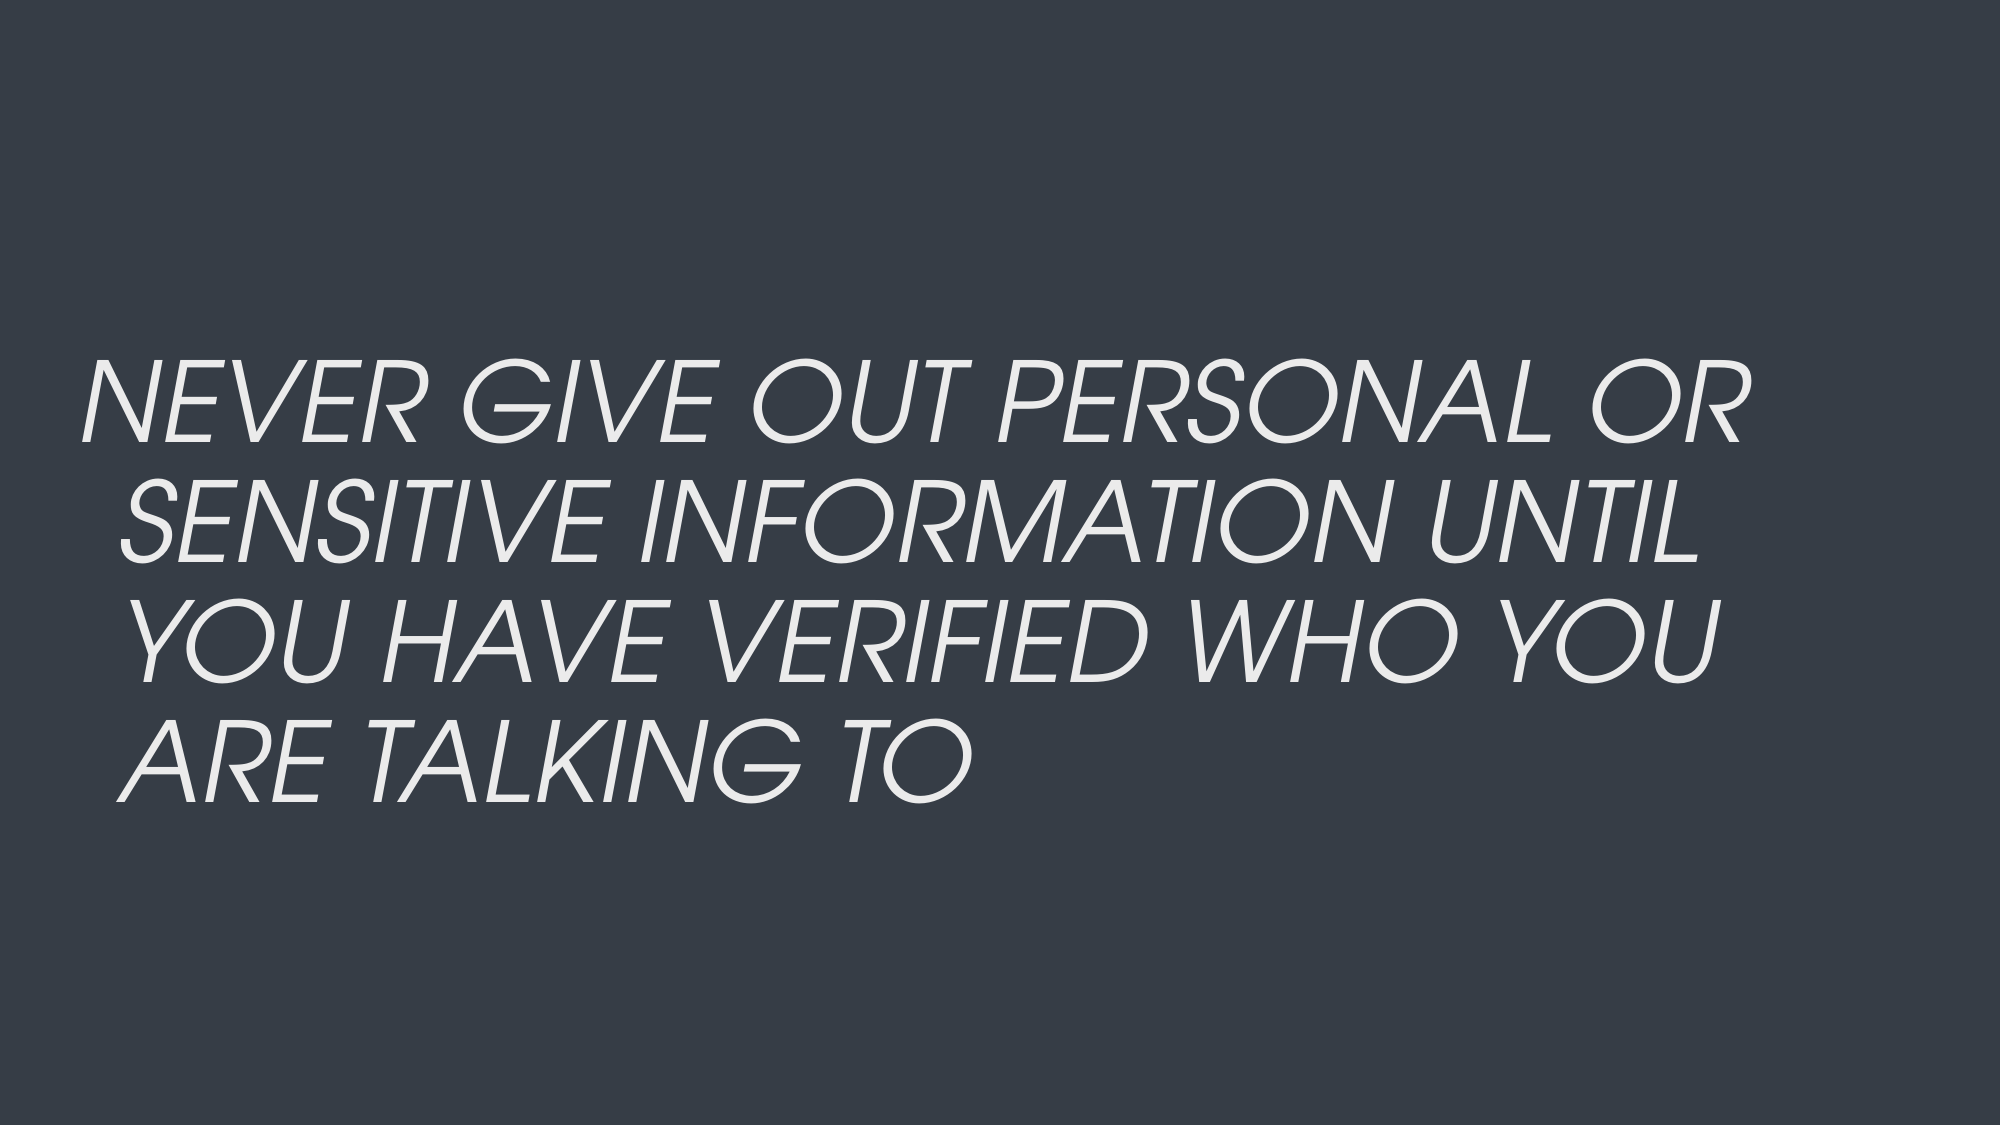

# Never give out personal or sensitive information until you have verified who you are talking to